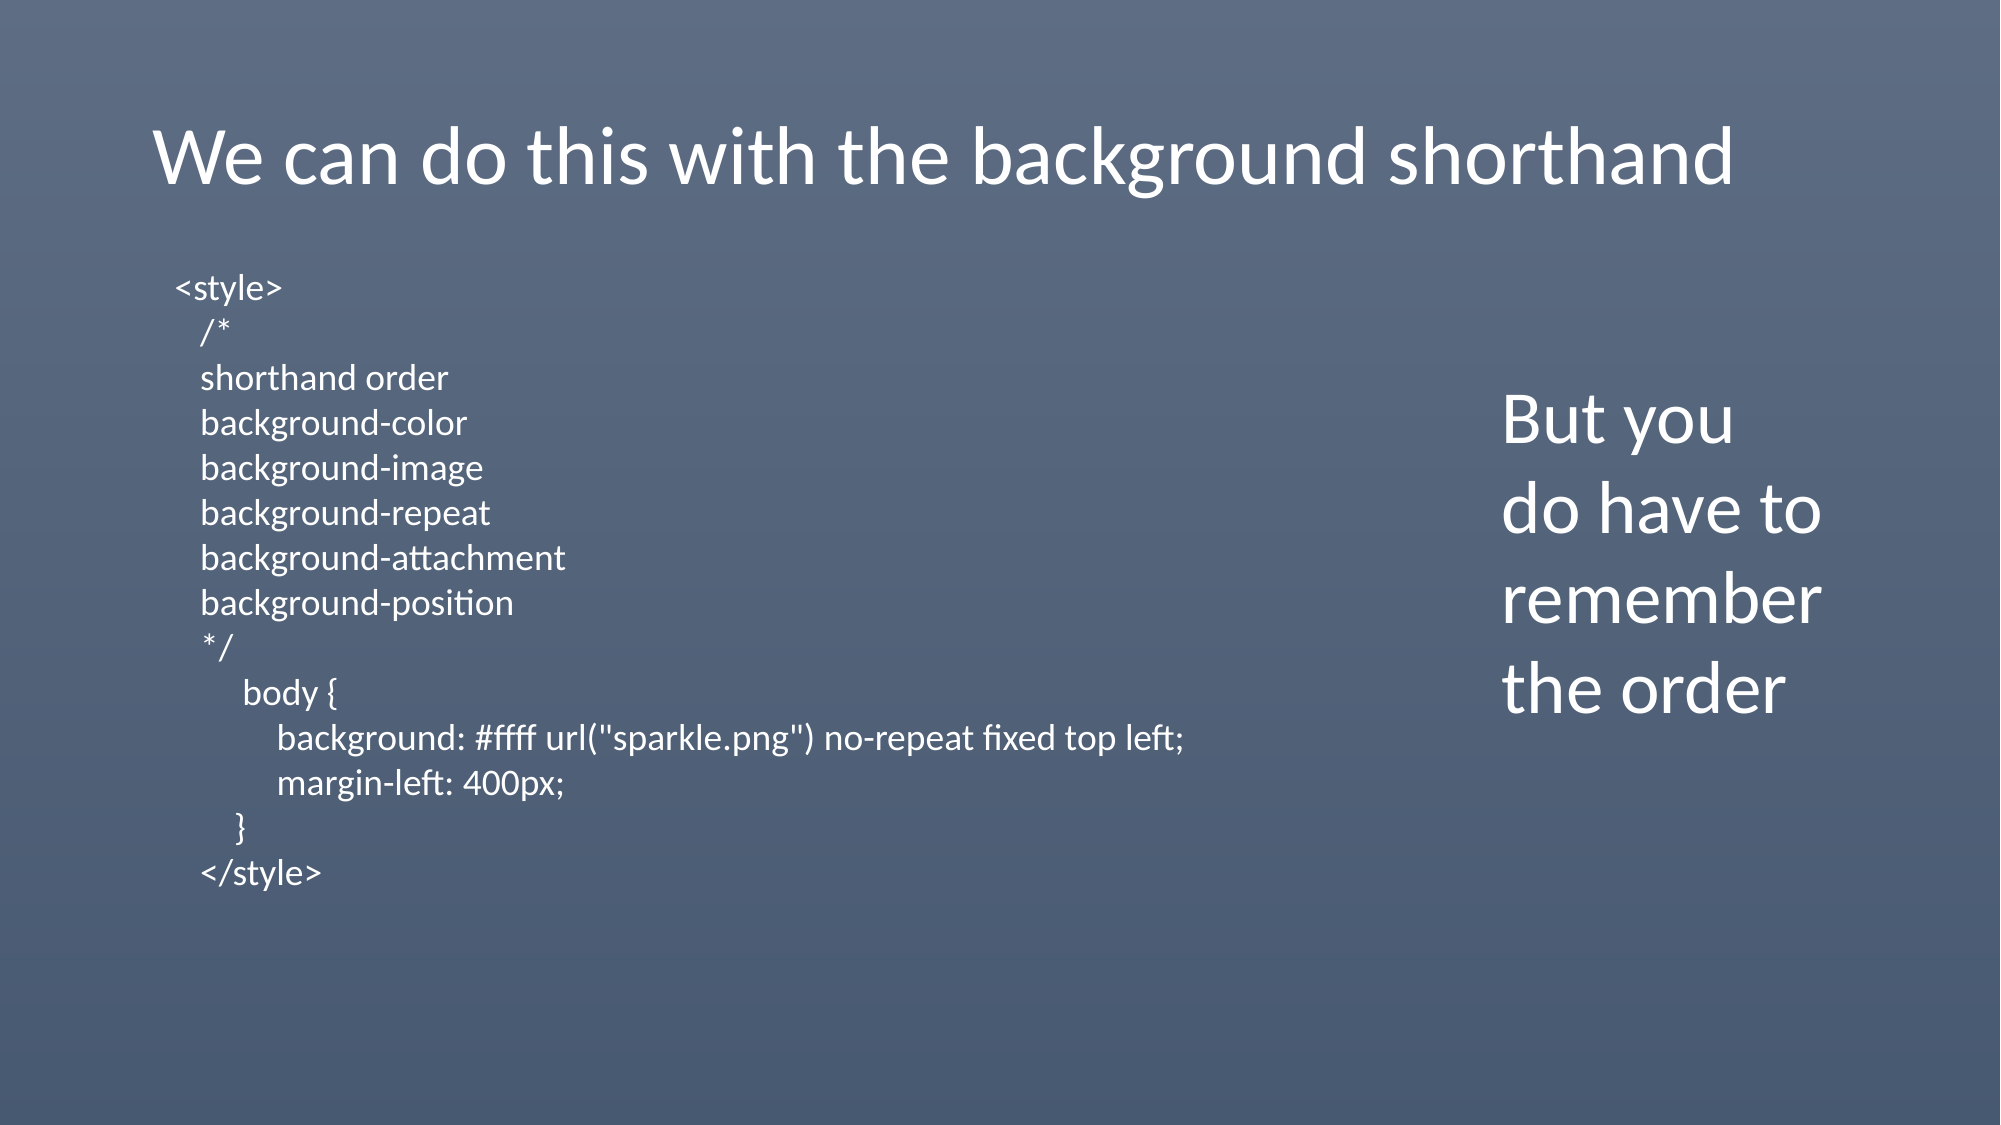

# We can do this with the background shorthand
 <style>
    /*
    shorthand order
    background-color
    background-image
    background-repeat
    background-attachment
    background-position
    */
         body {
             background: #ffff url("sparkle.png") no-repeat fixed top left;
             margin-left: 400px;
        }
    </style>

But you do have to remember the order